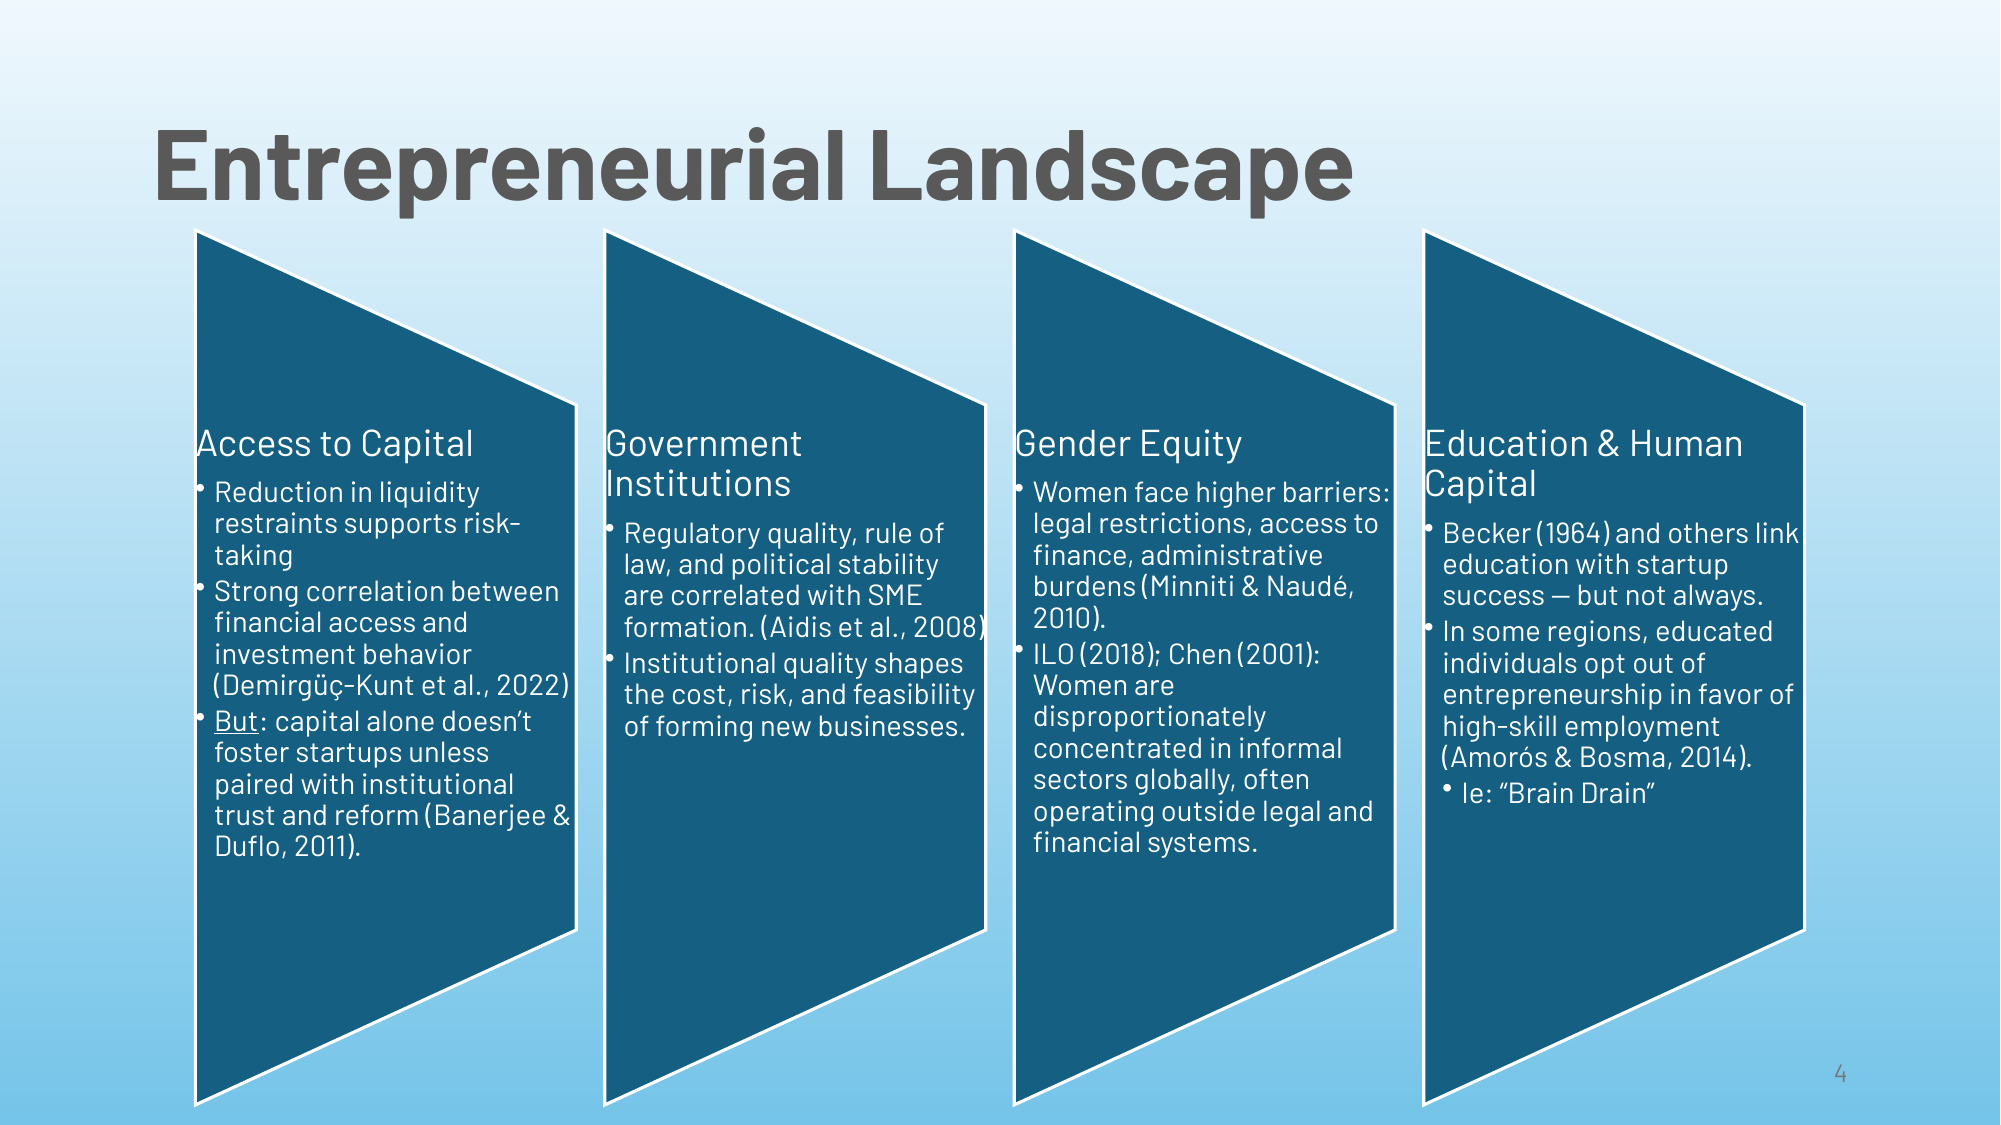

# Entrepreneurial Landscape
Access to Capital
Reduction in liquidity restraints supports risk-taking
Strong correlation between financial access and investment behavior (Demirgüç-Kunt et al., 2022)
But: capital alone doesn’t foster startups unless paired with institutional trust and reform (Banerjee & Duflo, 2011).

Government Institutions
Regulatory quality, rule of law, and political stability are correlated with SME formation. (Aidis et al., 2008)
Institutional quality shapes the cost, risk, and feasibility of forming new businesses.
Gender Equity
Women face higher barriers: legal restrictions, access to finance, administrative burdens (Minniti & Naudé, 2010).
ILO (2018); Chen (2001): Women are disproportionately concentrated in informal sectors globally, often operating outside legal and financial systems.
Education & Human Capital
Becker (1964) and others link education with startup success — but not always.
In some regions, educated individuals opt out of entrepreneurship in favor of high-skill employment (Amorós & Bosma, 2014).
Ie: “Brain Drain”
4